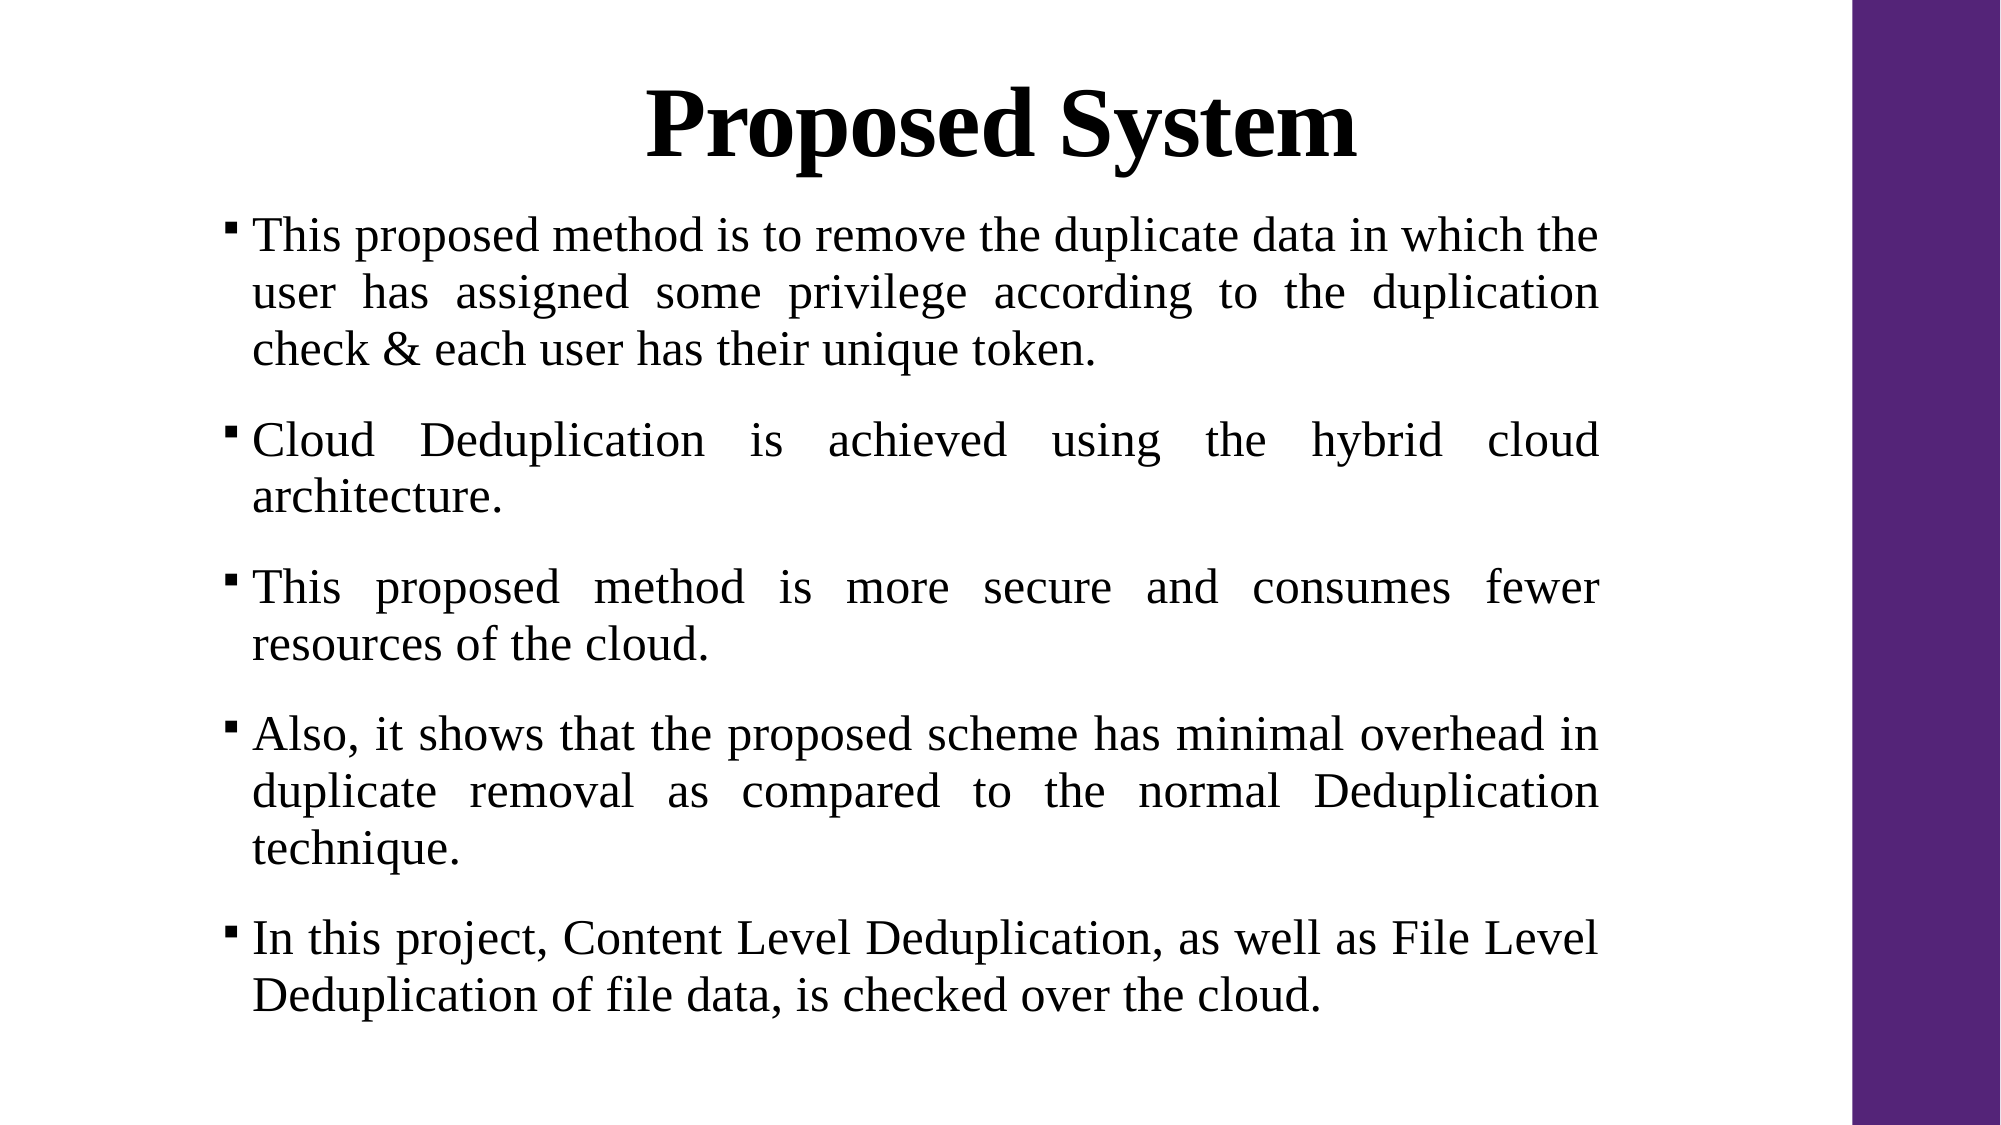

# Proposed System
This proposed method is to remove the duplicate data in which the user has assigned some privilege according to the duplication check & each user has their unique token.
Cloud Deduplication is achieved using the hybrid cloud architecture.
This proposed method is more secure and consumes fewer resources of the cloud.
Also, it shows that the proposed scheme has minimal overhead in duplicate removal as compared to the normal Deduplication technique.
In this project, Content Level Deduplication, as well as File Level Deduplication of file data, is checked over the cloud.